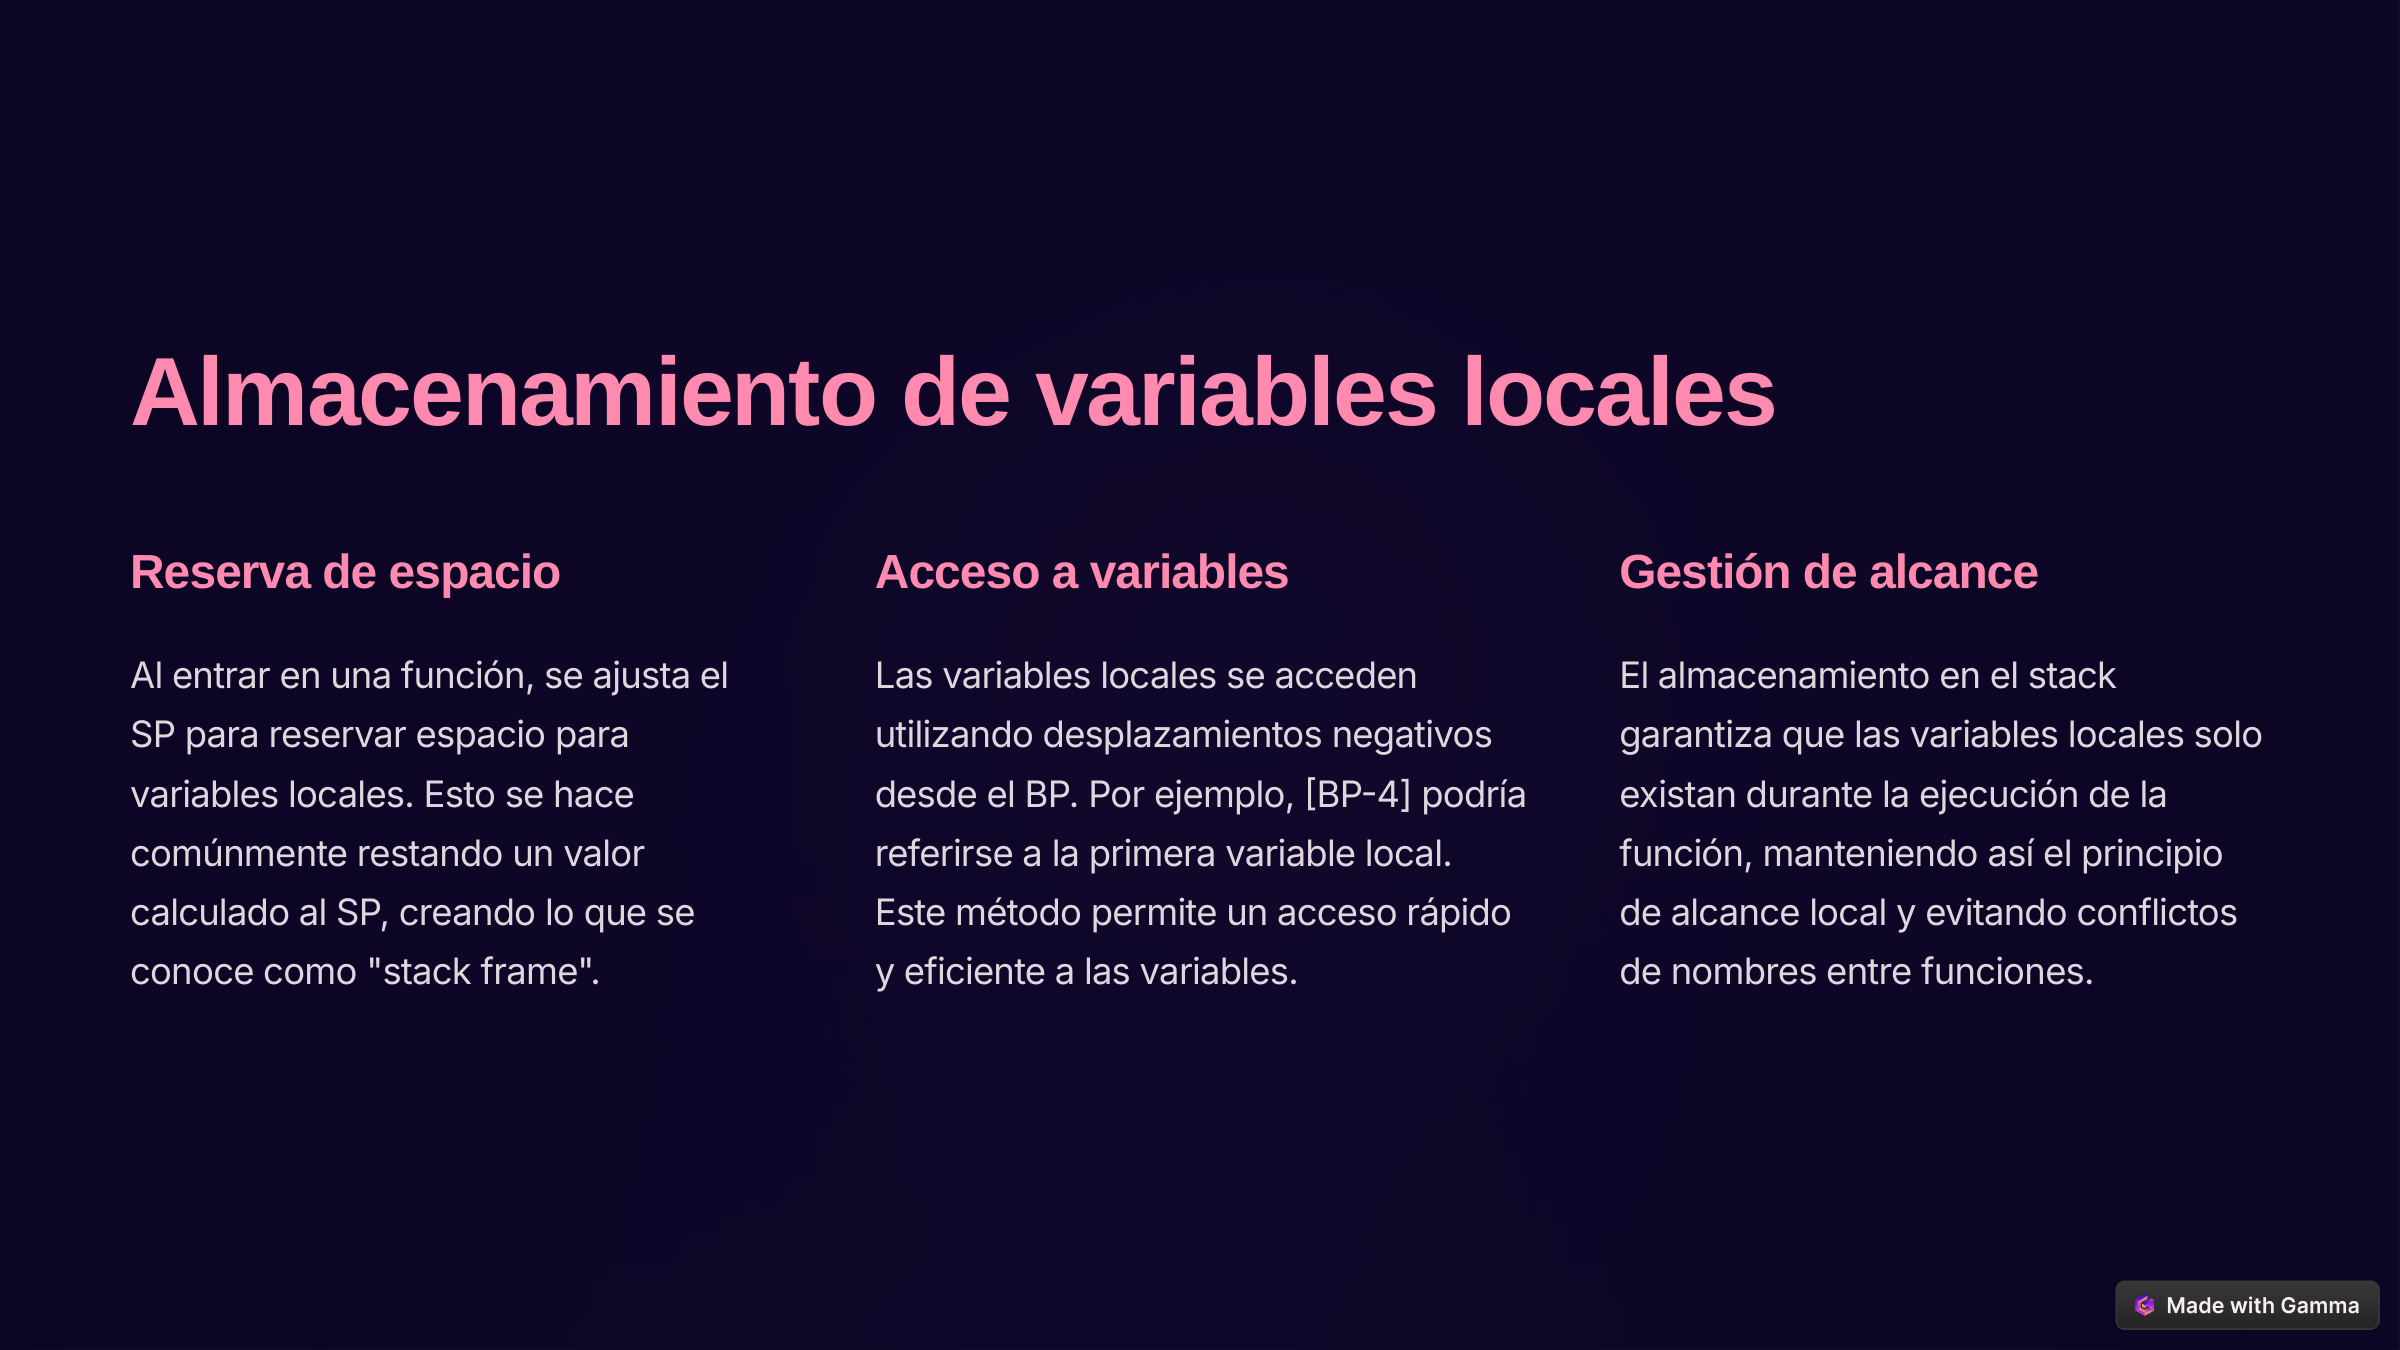

Almacenamiento de variables locales
Reserva de espacio
Acceso a variables
Gestión de alcance
Al entrar en una función, se ajusta el SP para reservar espacio para variables locales. Esto se hace comúnmente restando un valor calculado al SP, creando lo que se conoce como "stack frame".
Las variables locales se acceden utilizando desplazamientos negativos desde el BP. Por ejemplo, [BP-4] podría referirse a la primera variable local. Este método permite un acceso rápido y eficiente a las variables.
El almacenamiento en el stack garantiza que las variables locales solo existan durante la ejecución de la función, manteniendo así el principio de alcance local y evitando conflictos de nombres entre funciones.